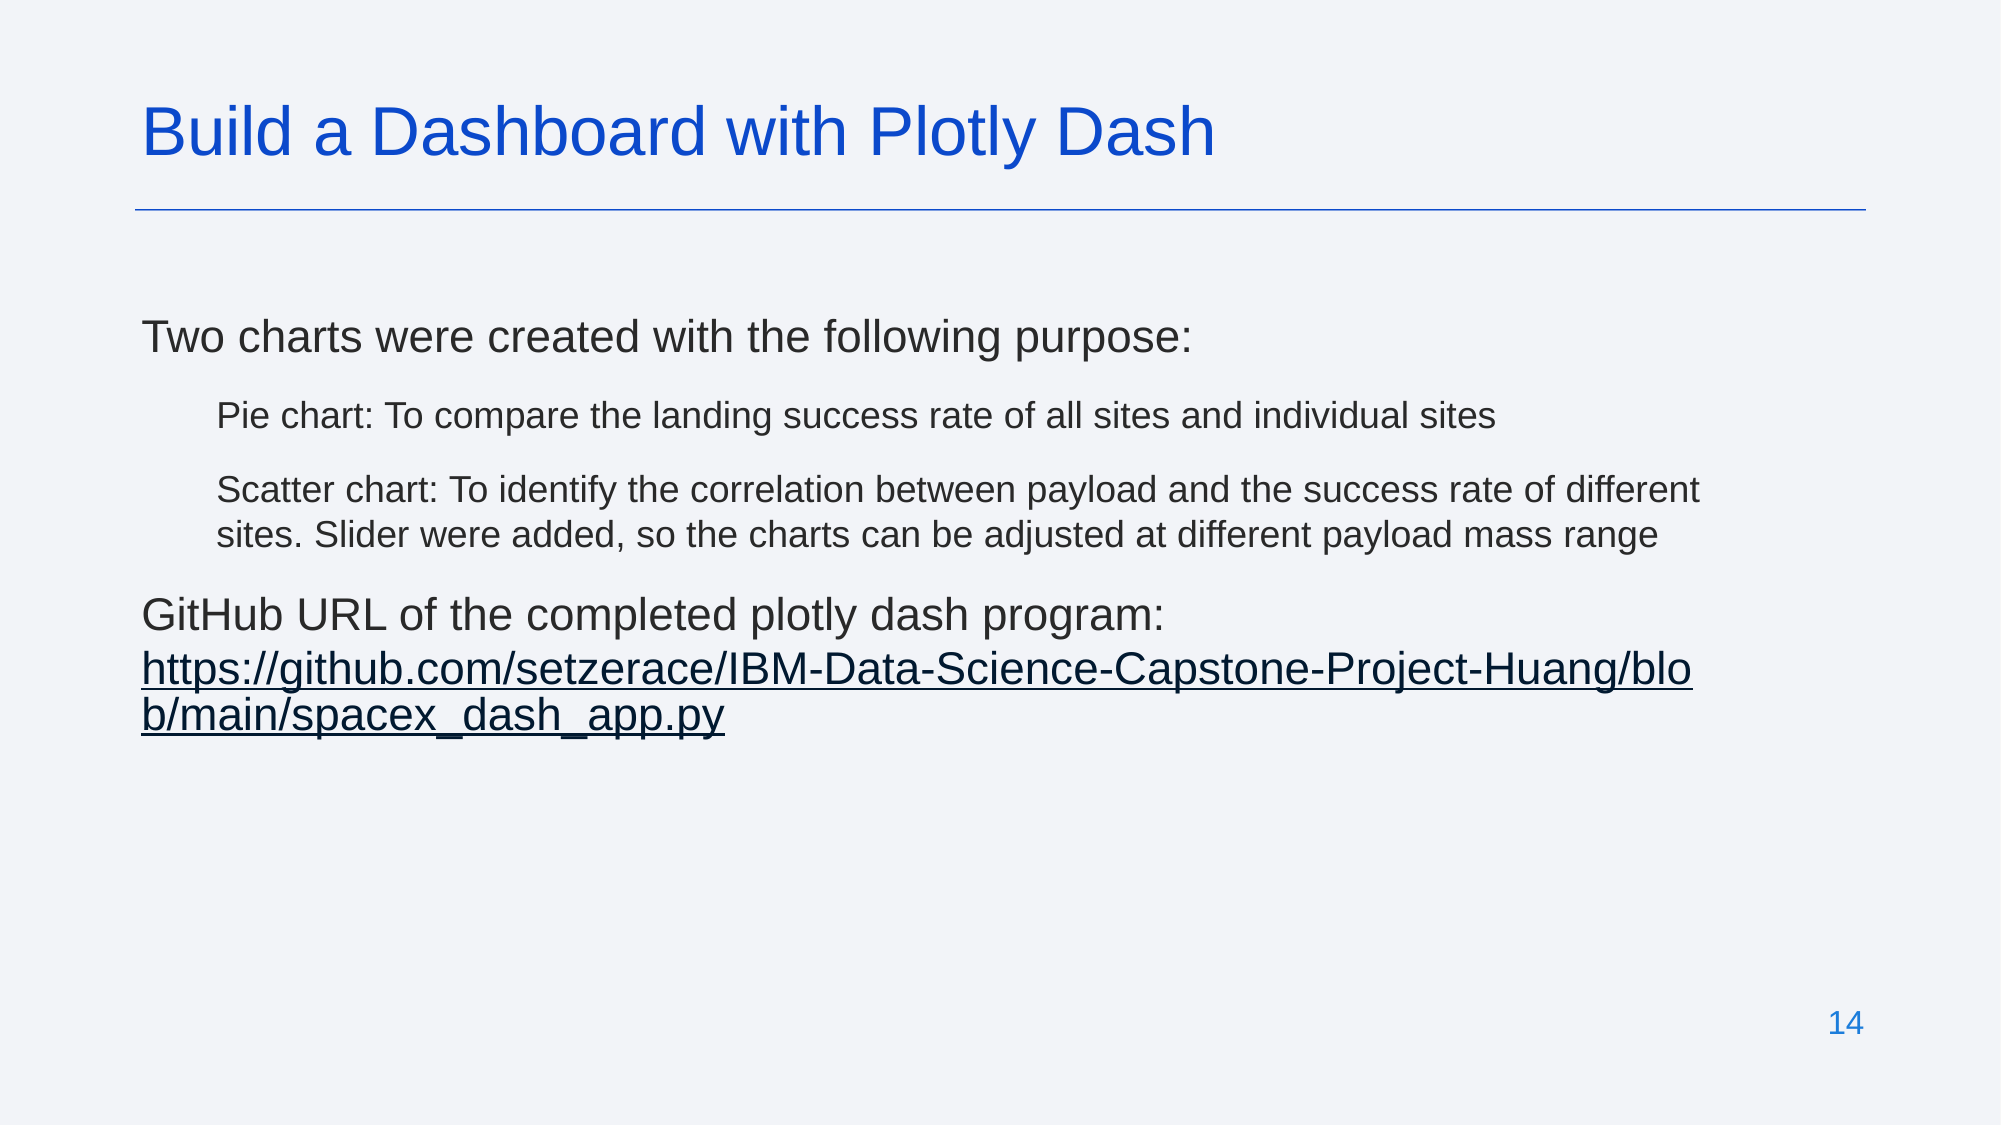

Build a Dashboard with Plotly Dash
Two charts were created with the following purpose:
Pie chart: To compare the landing success rate of all sites and individual sites
Scatter chart: To identify the correlation between payload and the success rate of different sites. Slider were added, so the charts can be adjusted at different payload mass range
GitHub URL of the completed plotly dash program: https://github.com/setzerace/IBM-Data-Science-Capstone-Project-Huang/blob/main/spacex_dash_app.py

14